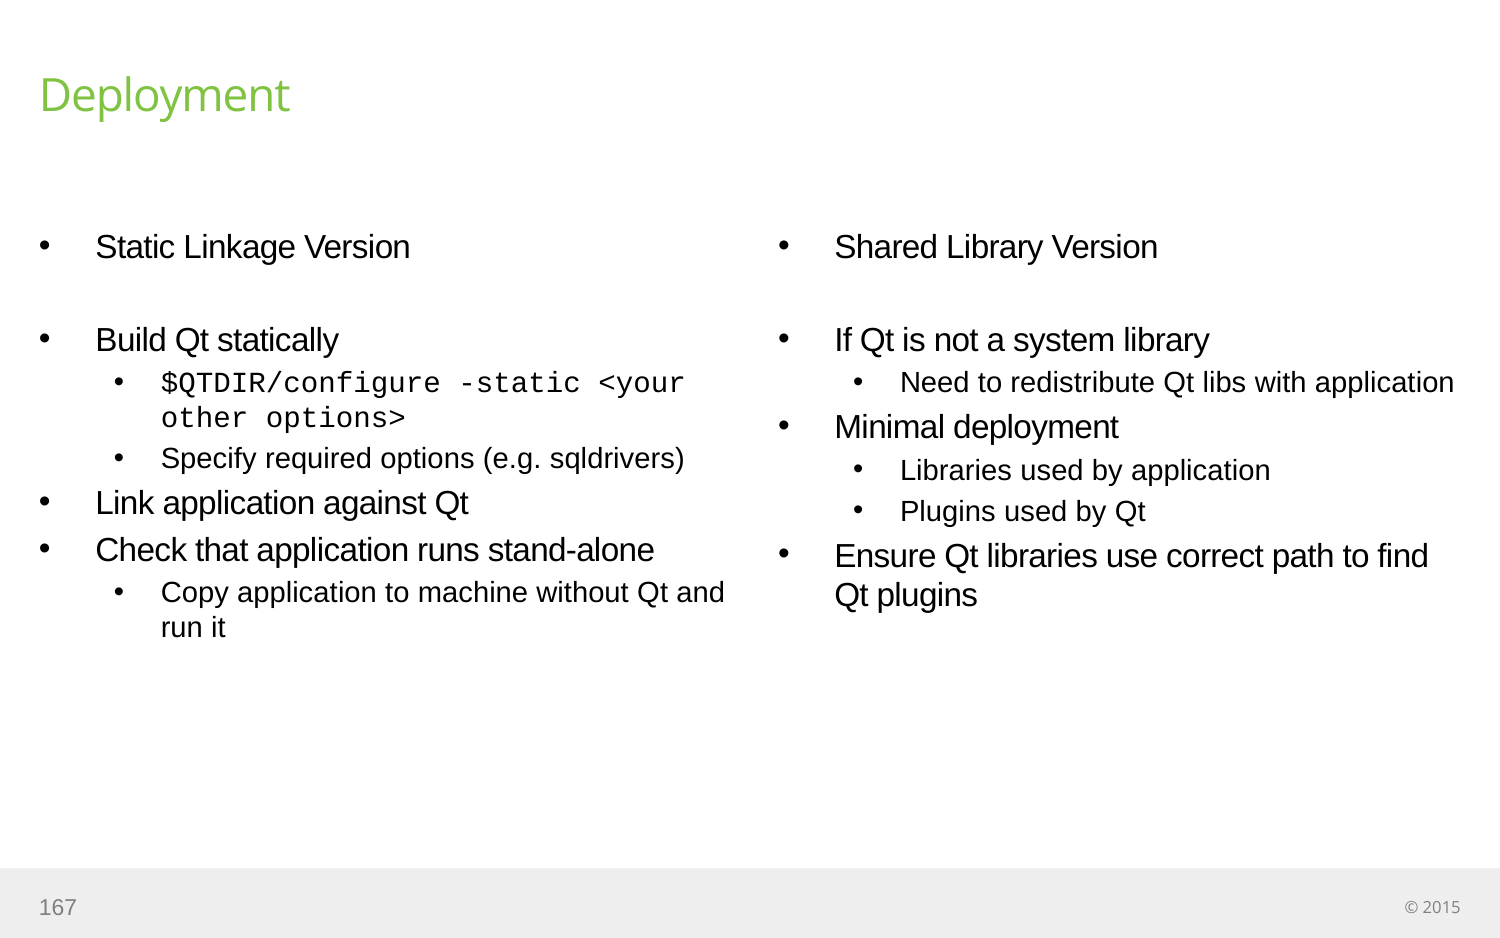

# Deployment
Static Linkage Version

Build Qt statically
$QTDIR/configure -static <your other options>
Specify required options (e.g. sqldrivers)
Link application against Qt
Check that application runs stand-alone
Copy application to machine without Qt and run it

Shared Library Version

If Qt is not a system library
Need to redistribute Qt libs with application
Minimal deployment
Libraries used by application
Plugins used by Qt
Ensure Qt libraries use correct path to find Qt plugins

167
© 2015